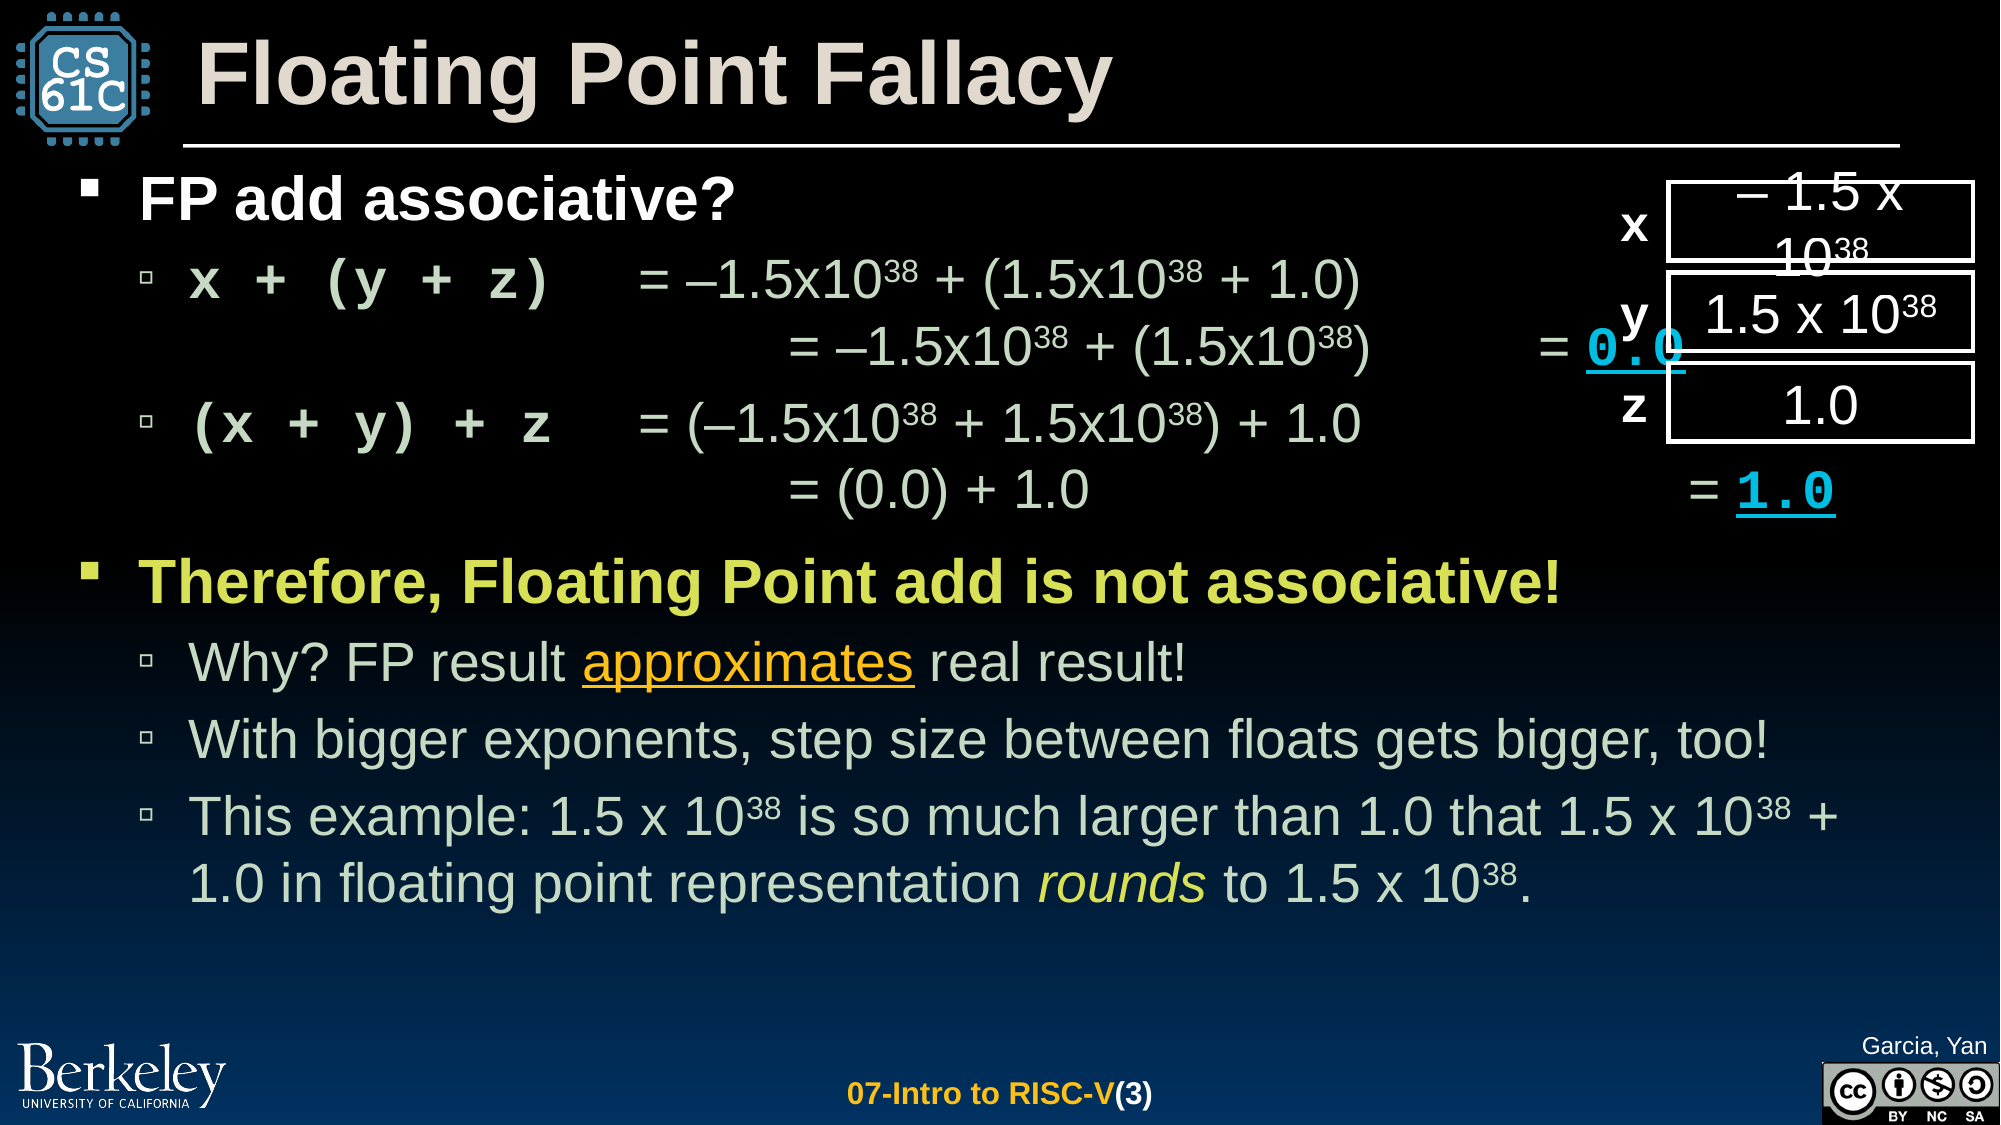

# Floating Point Fallacy
FP add associative?
x + (y + z)	= –1.5x1038 + (1.5x1038 + 1.0)
				= –1.5x1038 + (1.5x1038) 		= 0.0
(x + y) + z	= (–1.5x1038 + 1.5x1038) + 1.0
				= (0.0) + 1.0 				= 1.0
Therefore, Floating Point add is not associative!
Why? FP result approximates real result!
With bigger exponents, step size between floats gets bigger, too!
This example: 1.5 x 1038 is so much larger than 1.0 that 1.5 x 1038 + 1.0 in floating point representation rounds to 1.5 x 1038.
– 1.5 x 1038
x
1.5 x 1038
y
1.0
z